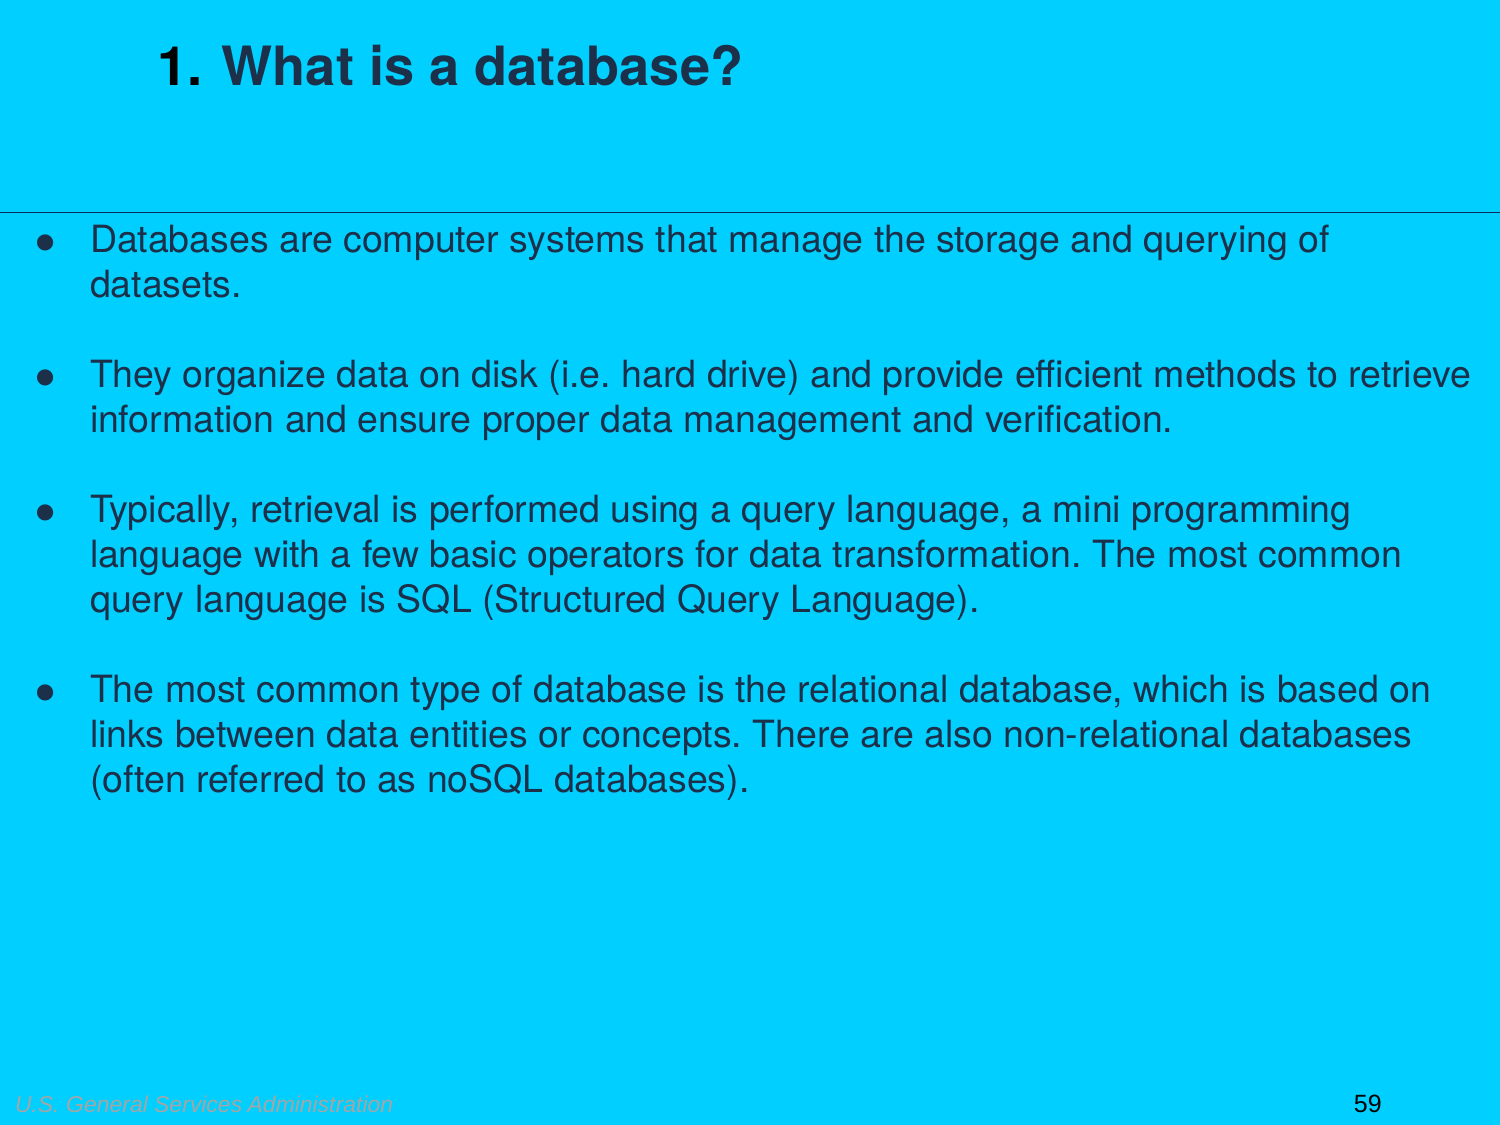

What is a database?
Databases are computer systems that manage the storage and querying of datasets.

They organize data on disk (i.e. hard drive) and provide efficient methods to retrieve information and ensure proper data management and verification.

Typically, retrieval is performed using a query language, a mini programming language with a few basic operators for data transformation. The most common query language is SQL (Structured Query Language).

The most common type of database is the relational database, which is based on links between data entities or concepts. There are also non-relational databases (often referred to as noSQL databases).

59